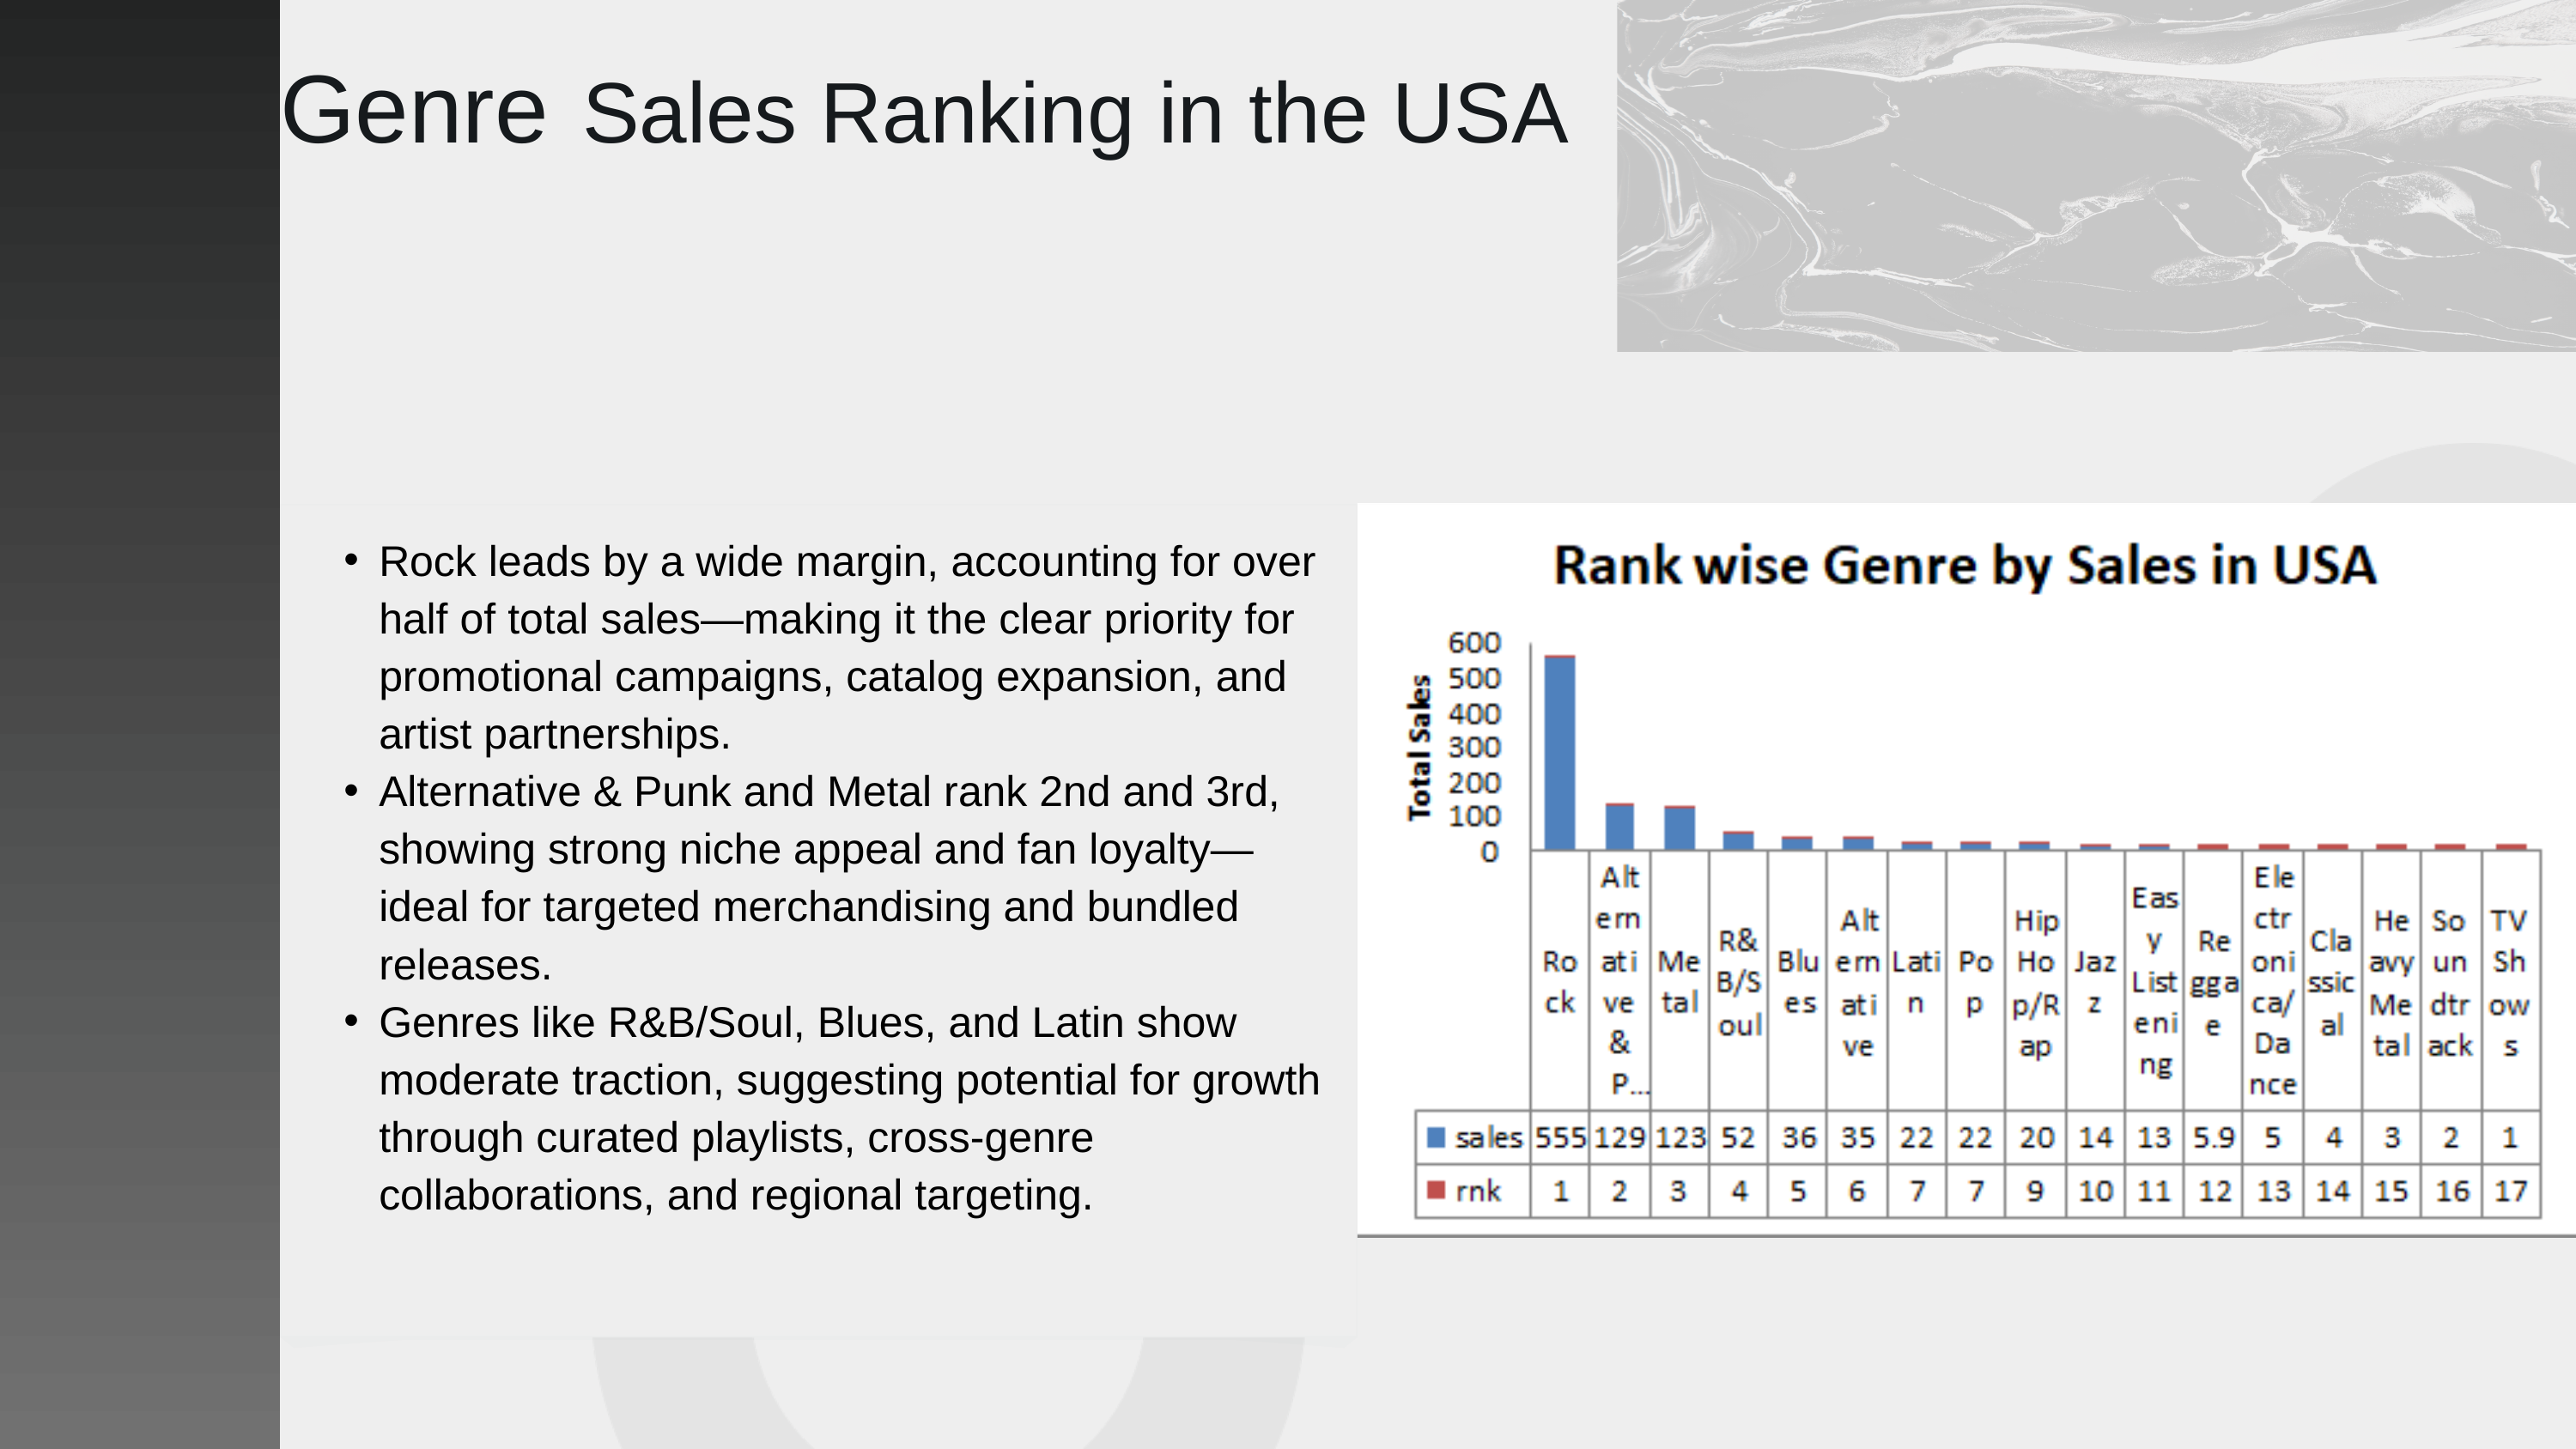

Genre Sales Ranking in the USA

Rock leads by a wide margin, accounting for over half of total sales—making it the clear priority for promotional campaigns, catalog expansion, and artist partnerships.
Alternative & Punk and Metal rank 2nd and 3rd, showing strong niche appeal and fan loyalty—ideal for targeted merchandising and bundled releases.
Genres like R&B/Soul, Blues, and Latin show moderate traction, suggesting potential for growth through curated playlists, cross-genre collaborations, and regional targeting.